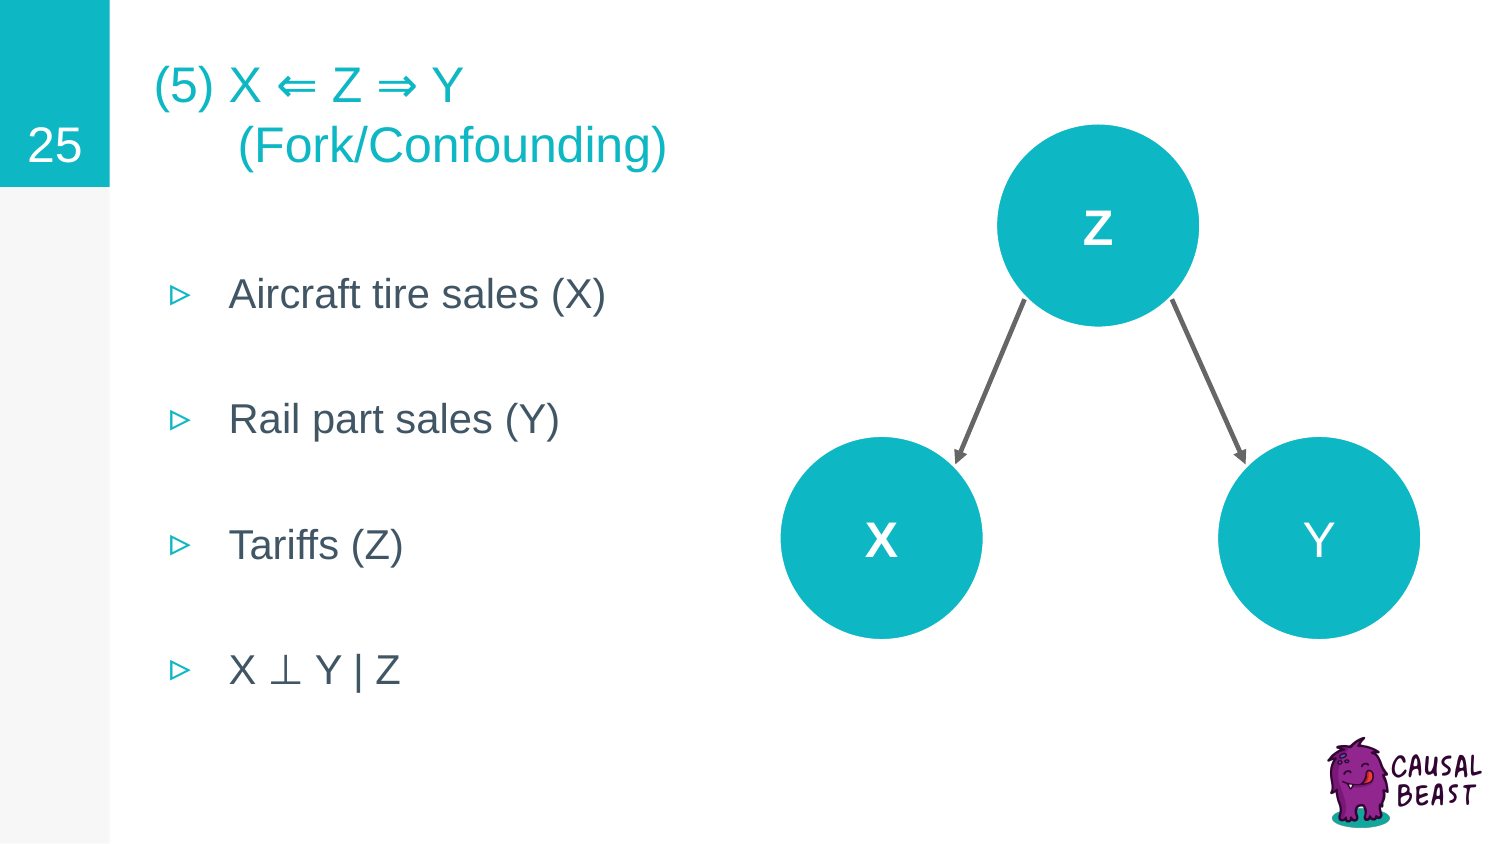

25
# (5) X ⇐ Z ⇒ Y
      (Fork/Confounding)
Z
Aircraft tire sales (X)

Rail part sales (Y)

Tariffs (Z)

X ⊥ Y | Z

X
Y